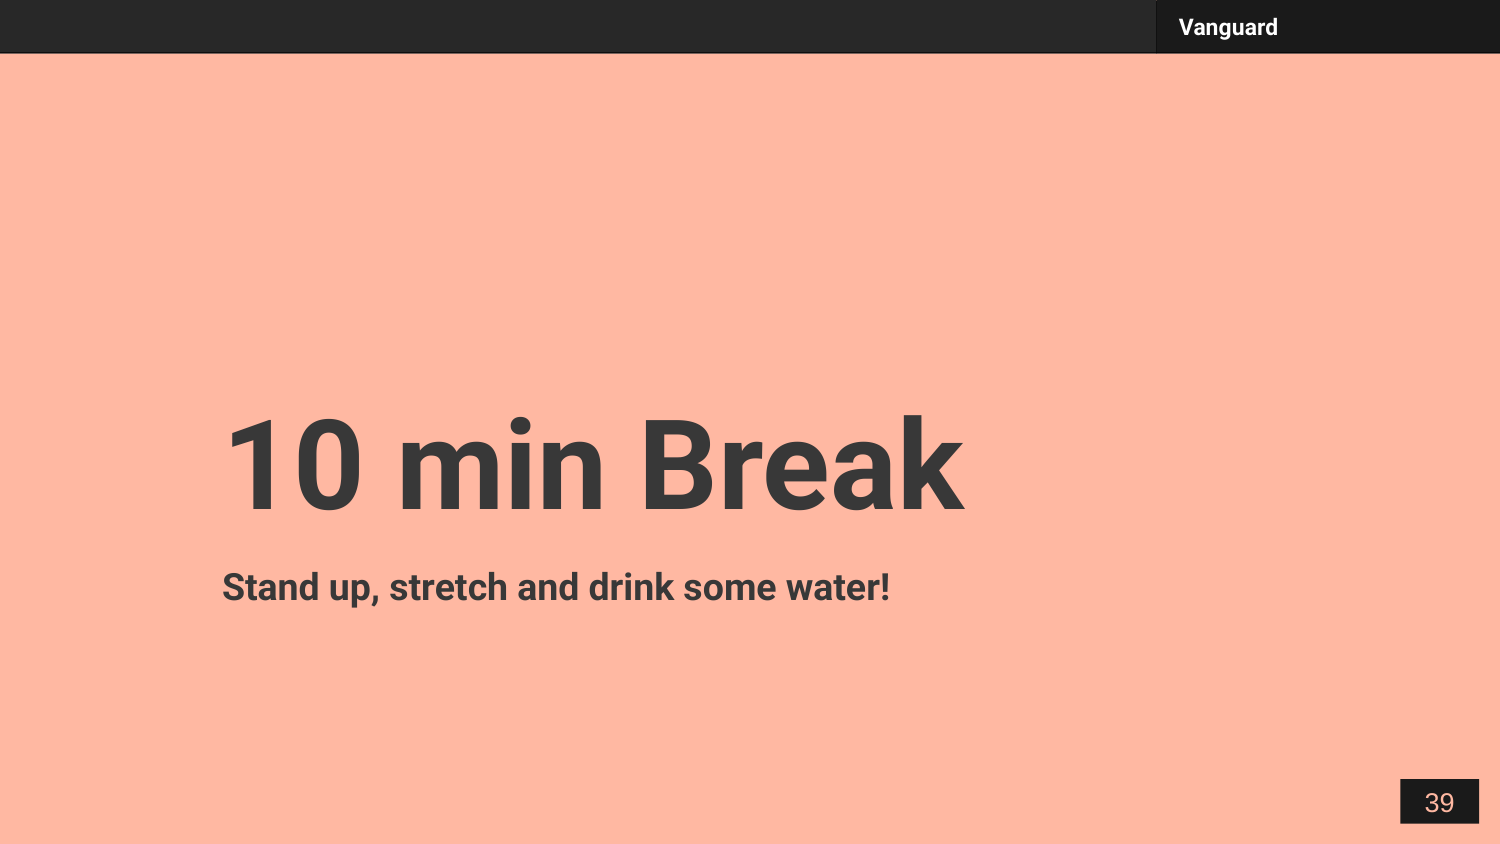

# 10 min Break
Stand up, stretch and drink some water!

39